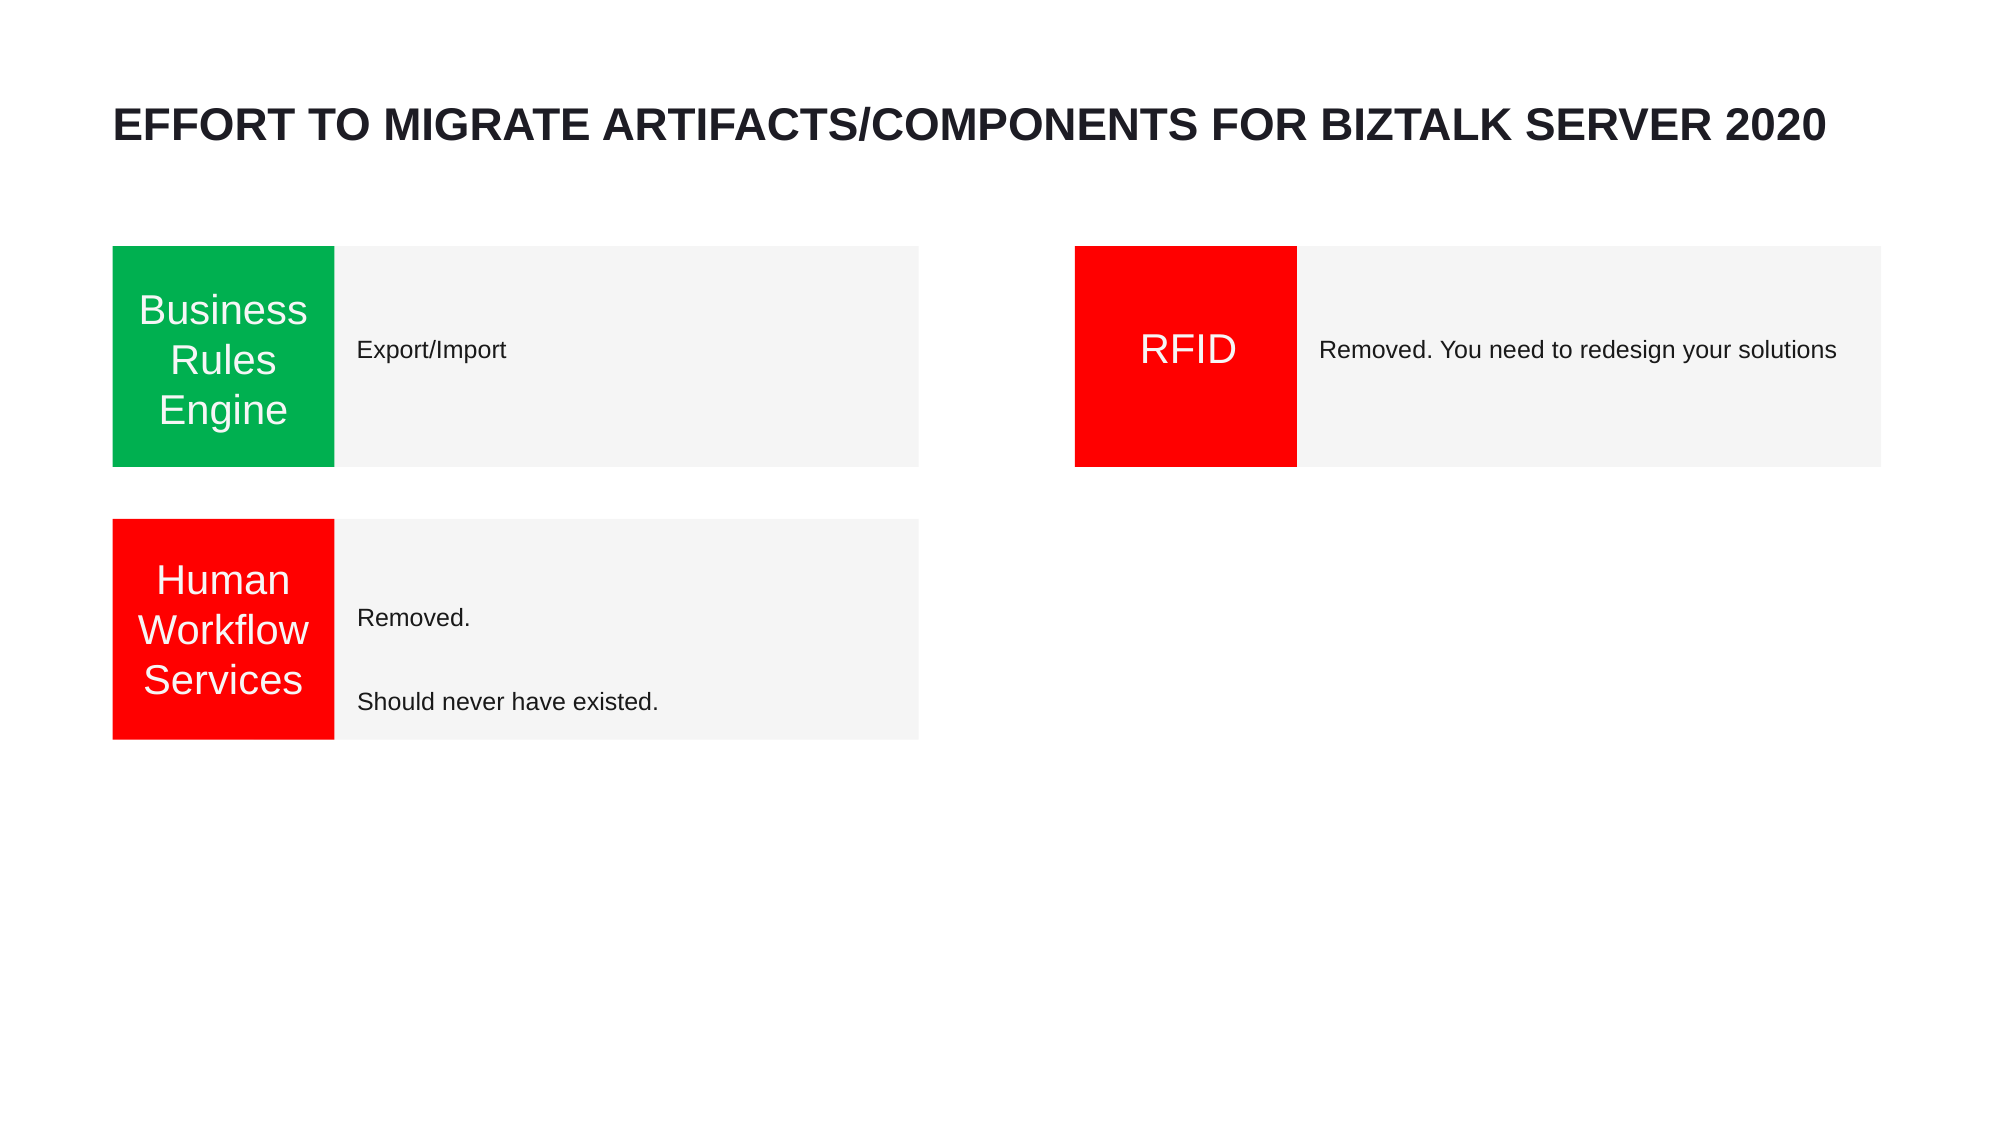

EFFORT TO MIGRATE ARTIFACTS/COMPONENTS FOR BIZTALK SERVER 2020

Business Rules Engine
Export/Import
RFID
Removed. You need to redesign your solutions

Human Workflow Services
Removed.

Should never have existed.